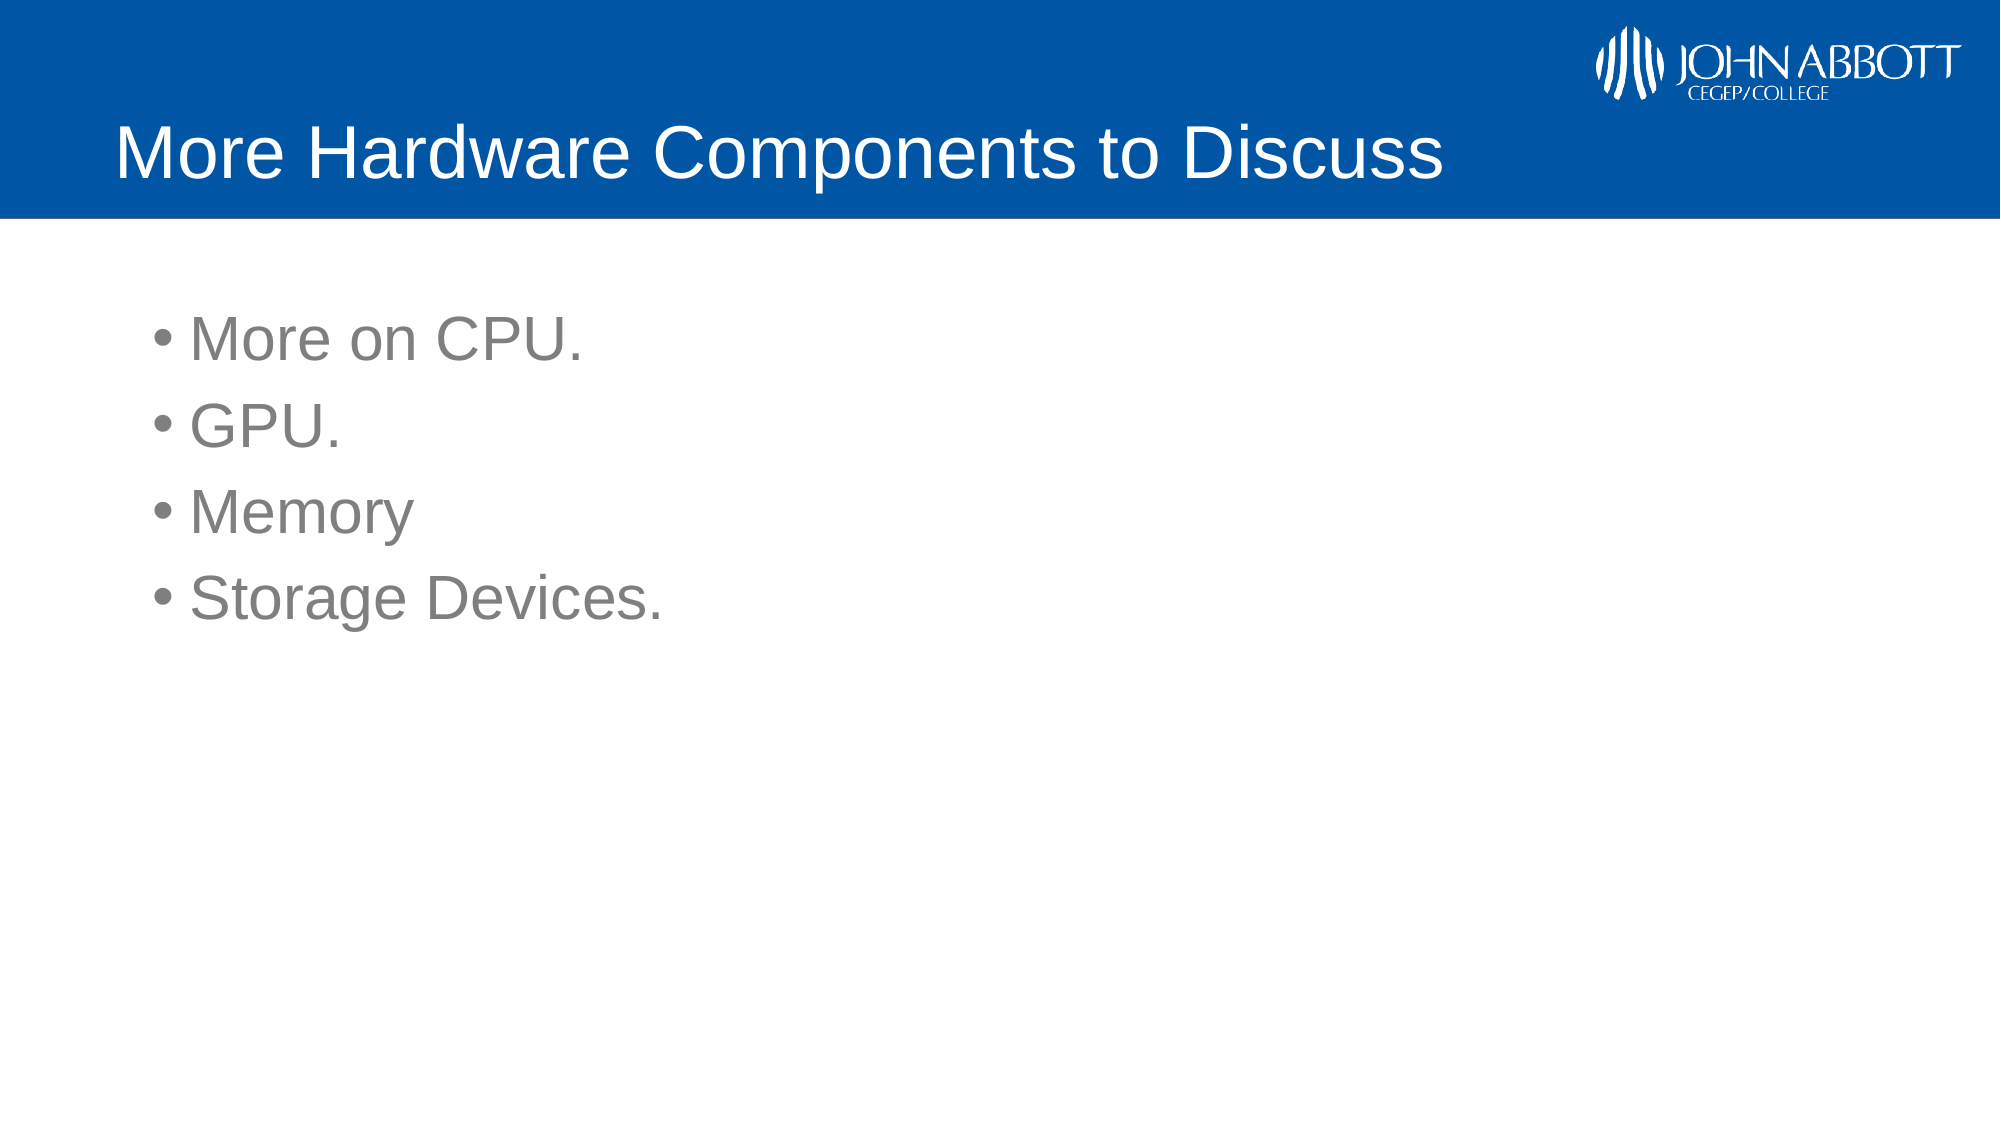

# More Hardware Components to Discuss
More on CPU.
GPU.
Memory
Storage Devices.